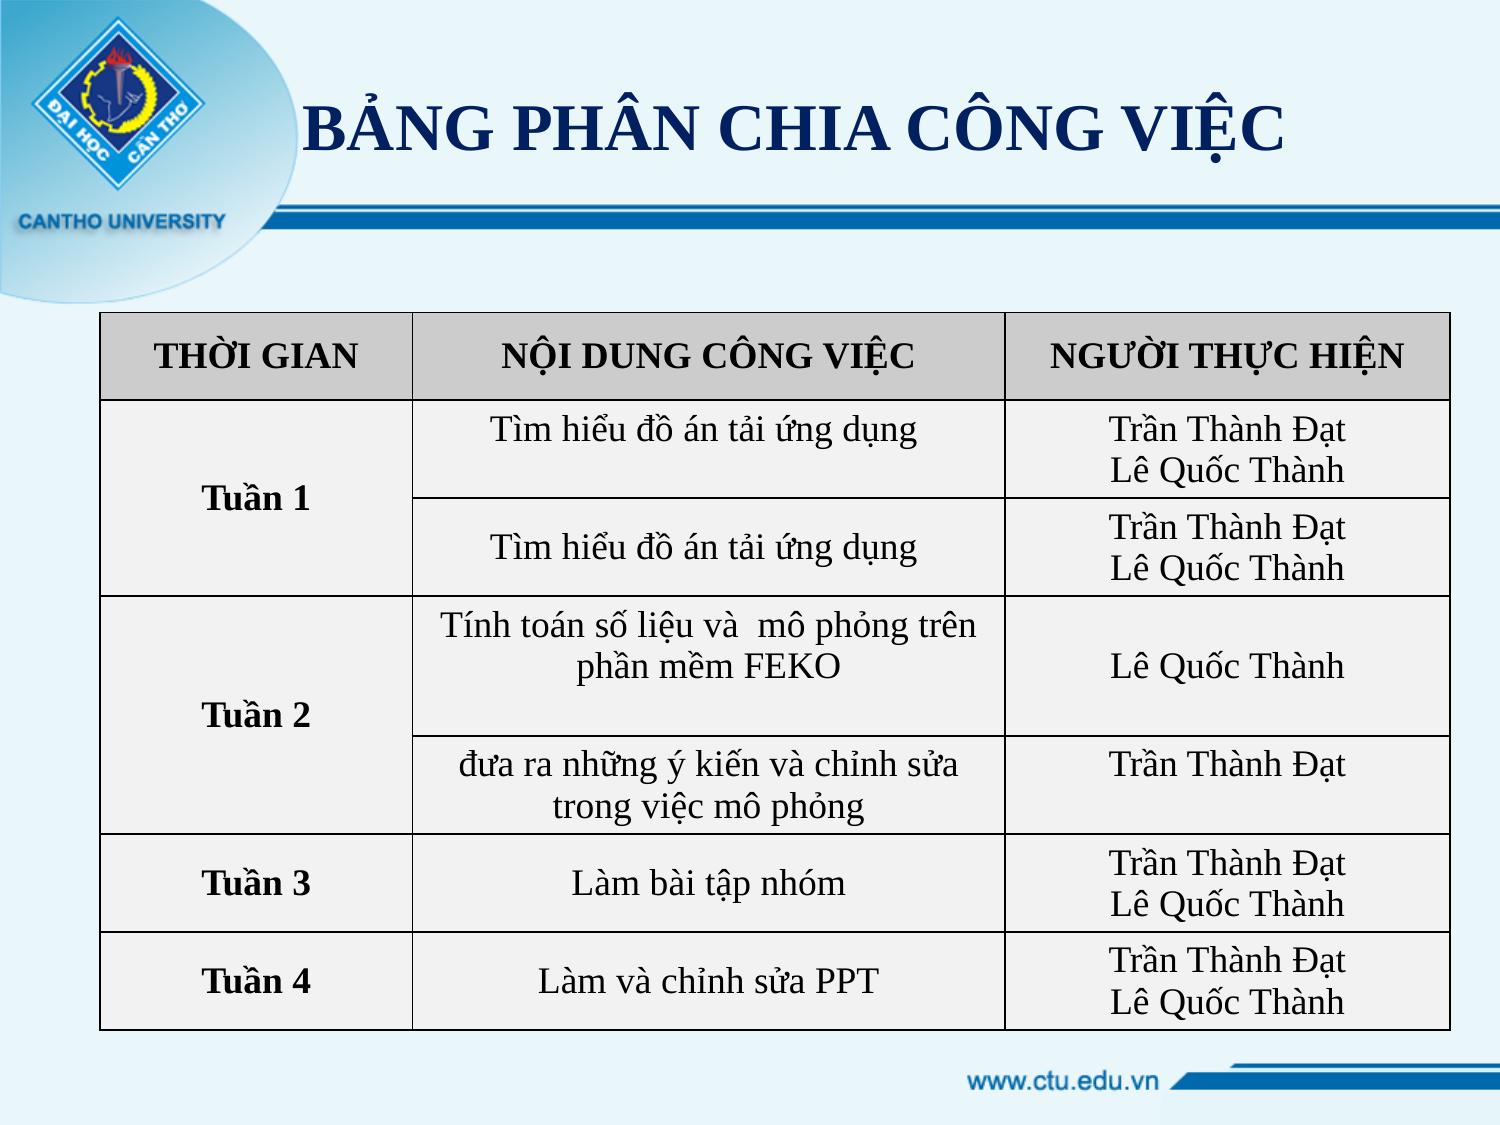

# BẢNG PHÂN CHIA CÔNG VIỆC
| THỜI GIAN | NỘI DUNG CÔNG VIỆC | NGƯỜI THỰC HIỆN |
| --- | --- | --- |
| Tuần 1 | Tìm hiểu đồ án tải ứng dụng | Trần Thành Đạt Lê Quốc Thành |
|  | Tìm hiểu đồ án tải ứng dụng | Trần Thành Đạt Lê Quốc Thành |
| Tuần 2 | Tính toán số liệu và mô phỏng trên phần mềm FEKO | Lê Quốc Thành |
|  | đưa ra những ý kiến và chỉnh sửa trong việc mô phỏng | Trần Thành Đạt |
| Tuần 3 | Làm bài tập nhóm | Trần Thành Đạt Lê Quốc Thành |
| Tuần 4 | Làm và chỉnh sửa PPT | Trần Thành Đạt Lê Quốc Thành |